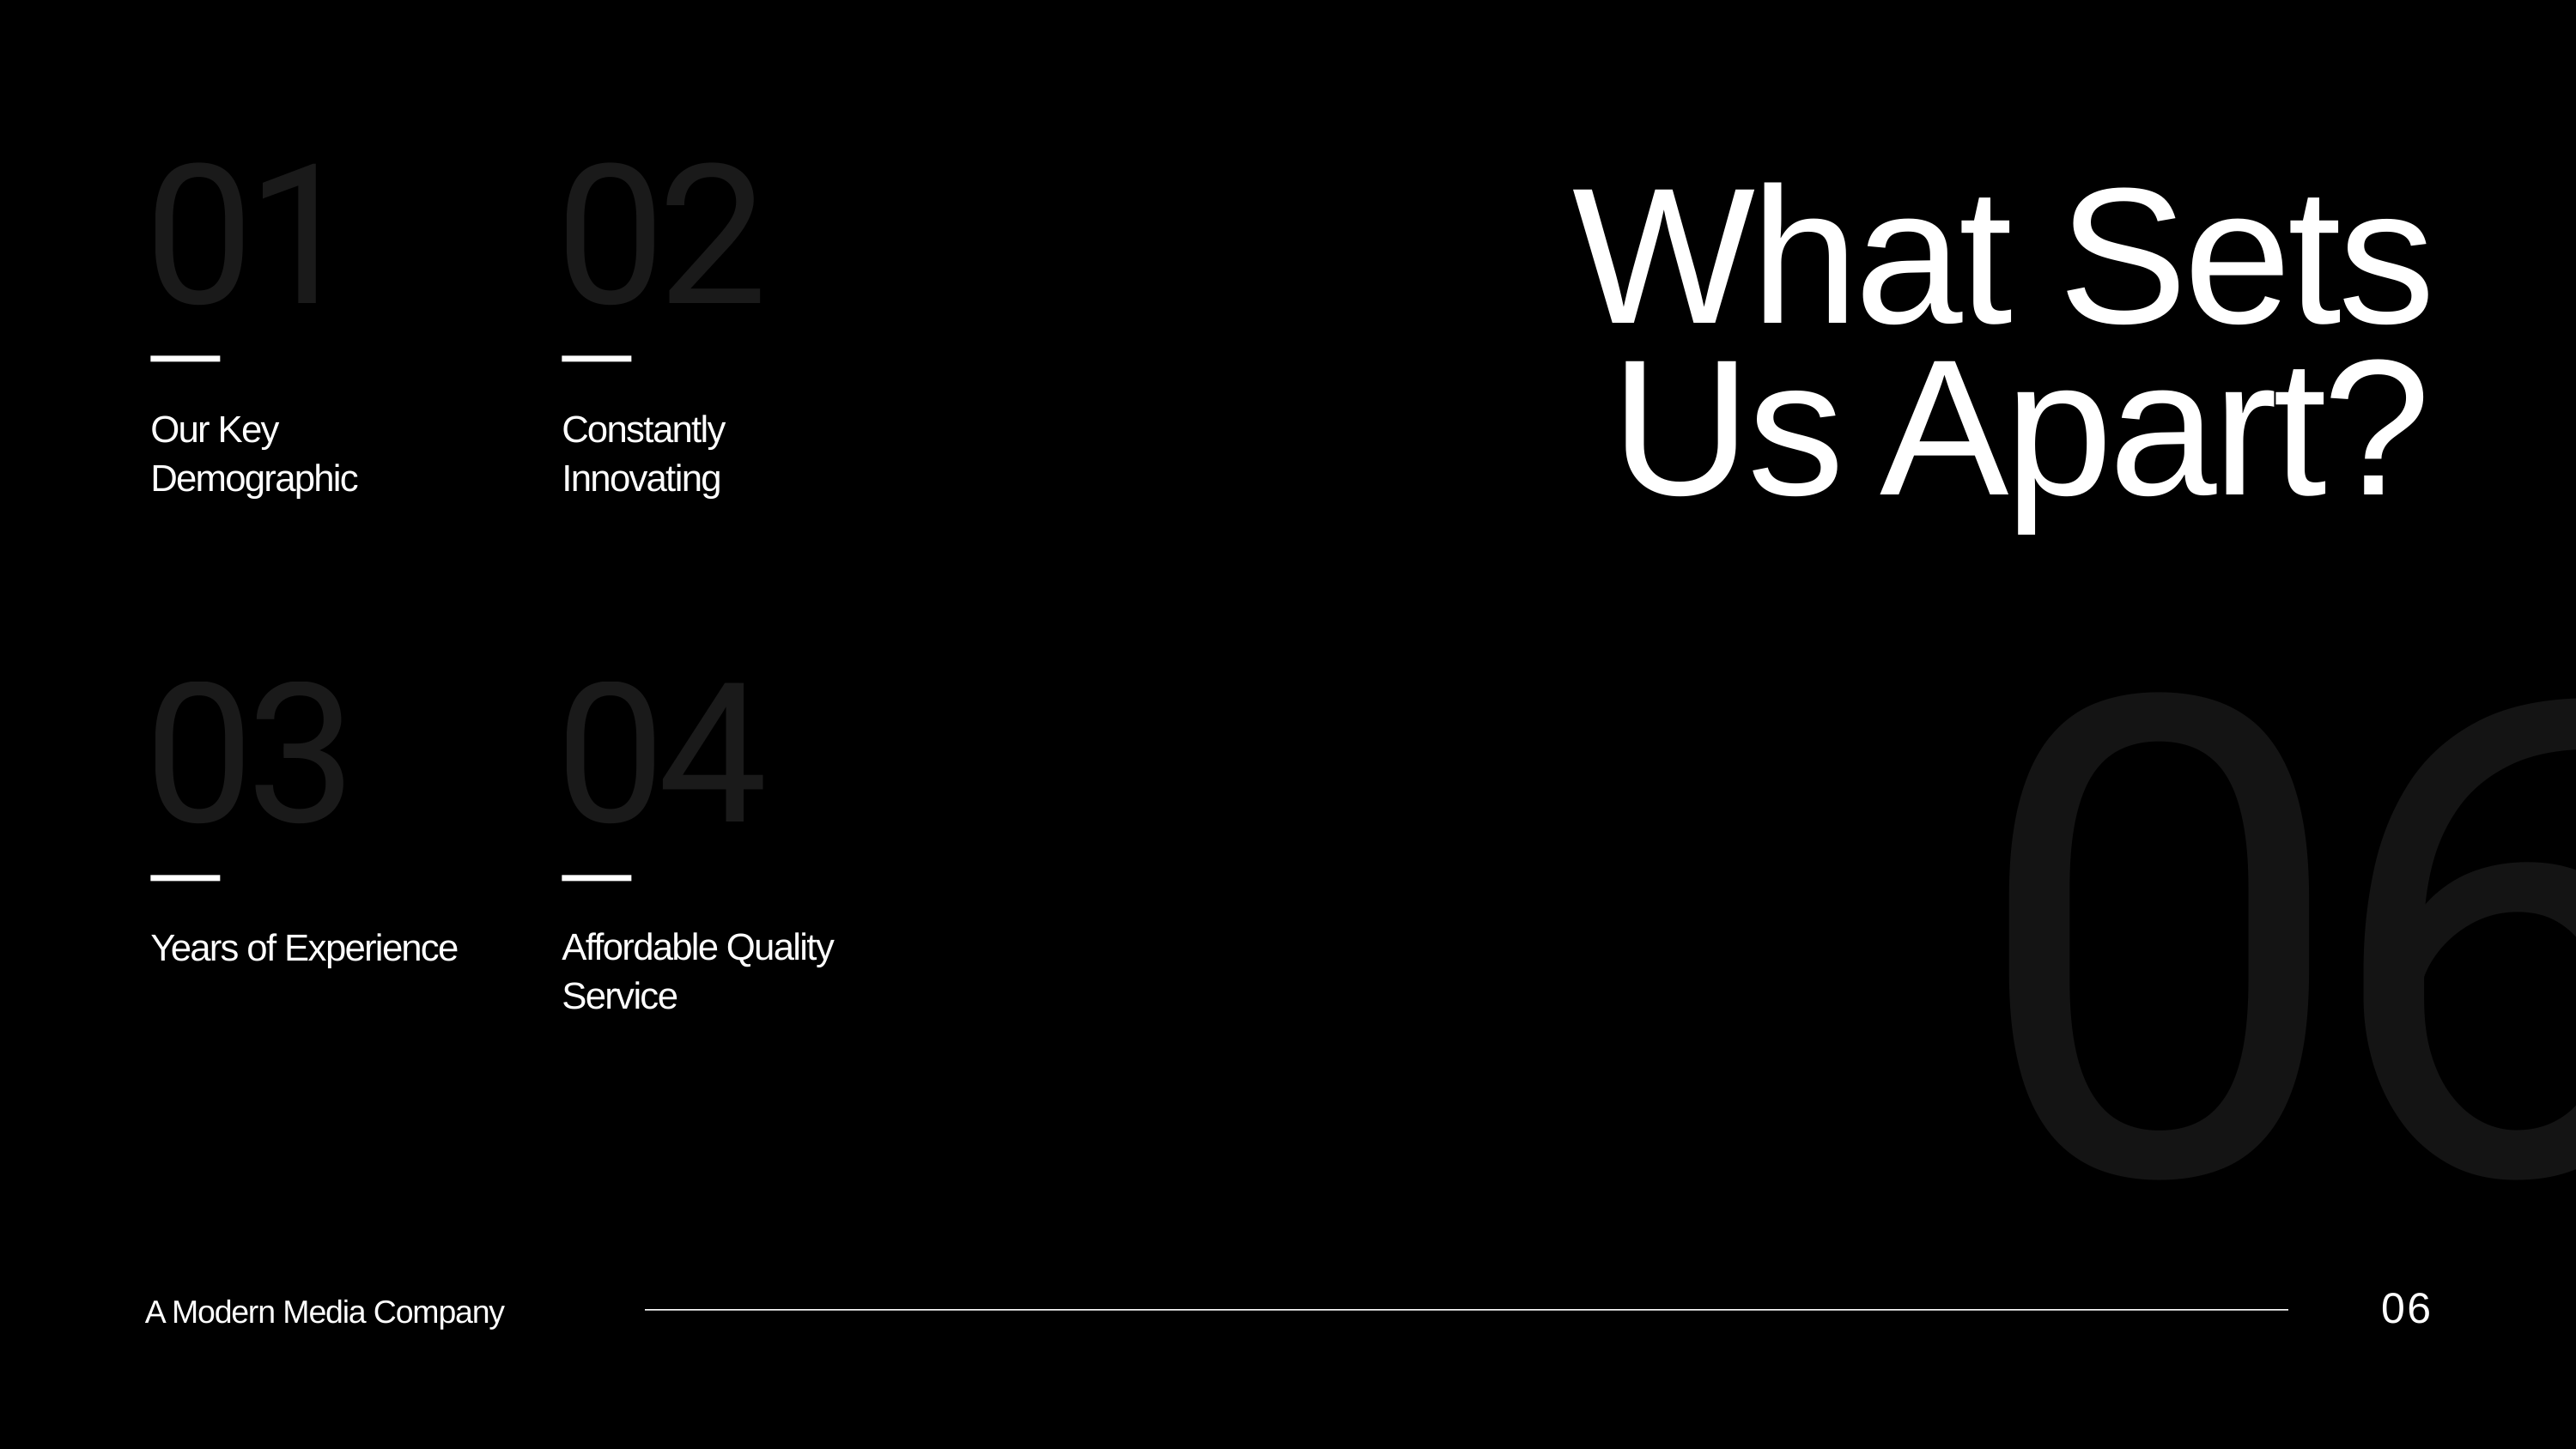

01

Our Key Demographic
02

Constantly Innovating
What Sets Us Apart?
06
03

Years of Experience
04

Affordable Quality
Service
06
A Modern Media Company